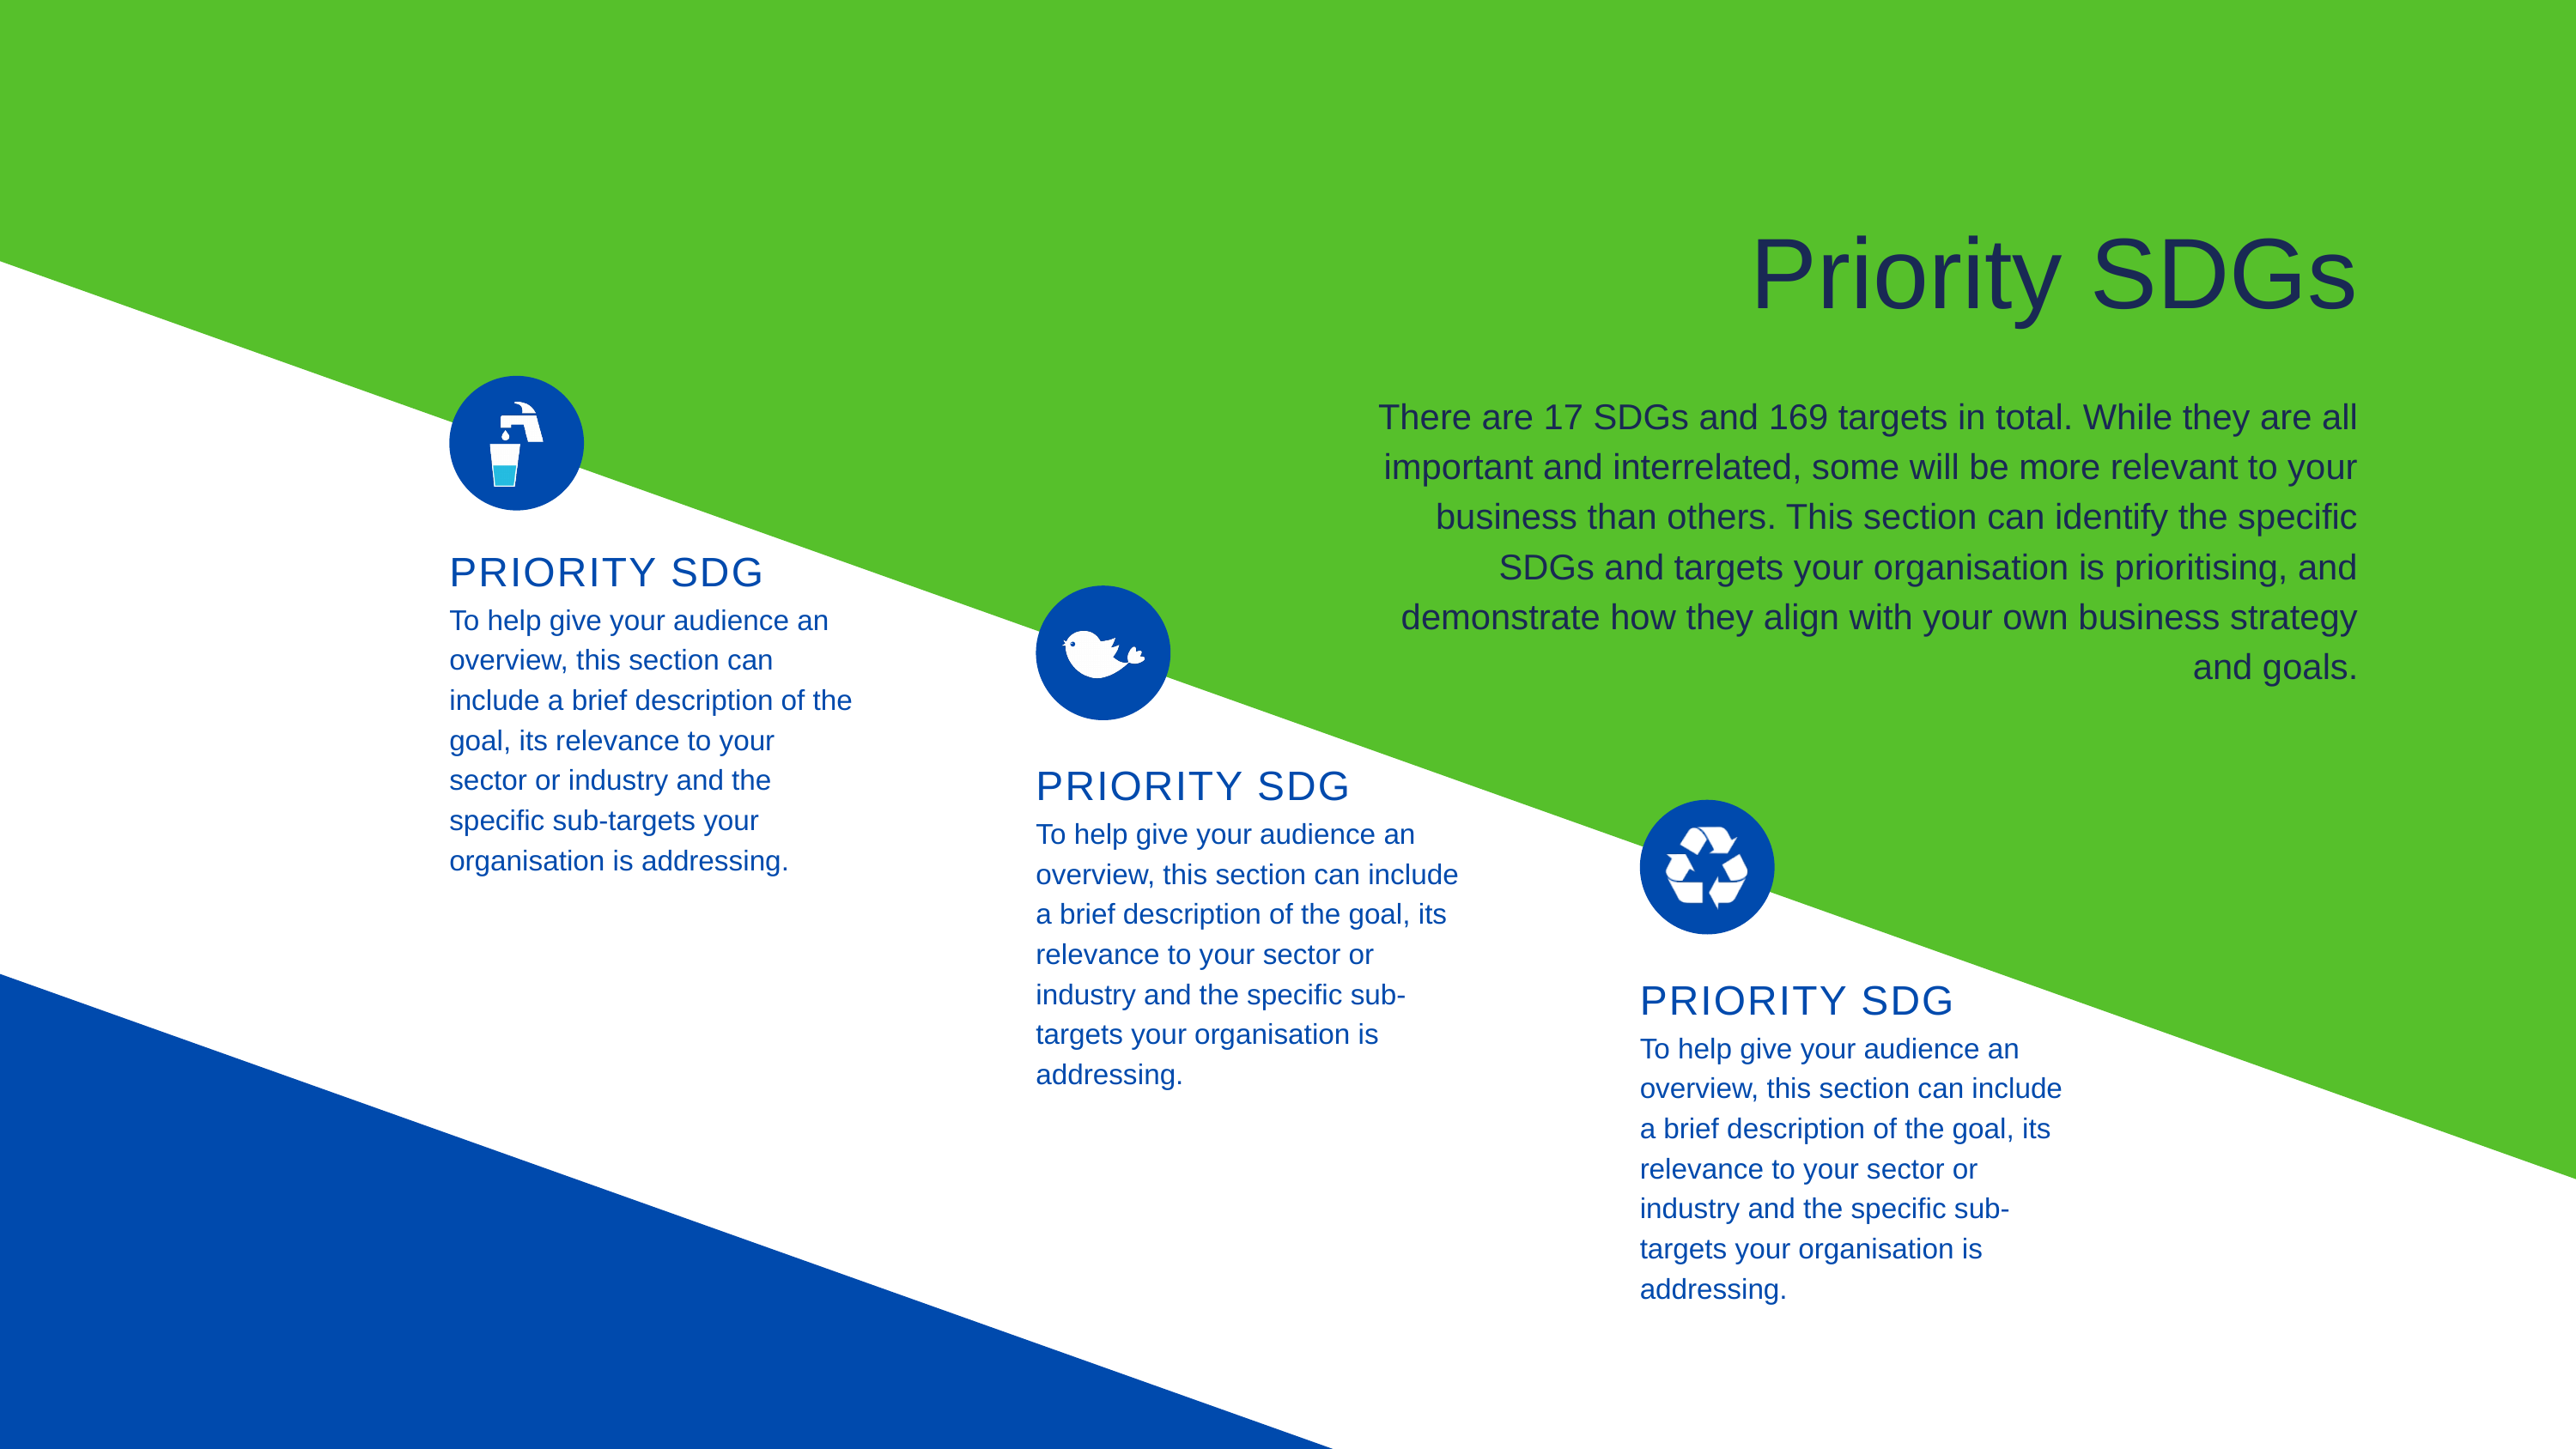

Priority SDGs
There are 17 SDGs and 169 targets in total. While they are all important and interrelated, some will be more relevant to your business than others. This section can identify the specific SDGs and targets your organisation is prioritising, and demonstrate how they align with your own business strategy and goals.

PRIORITY SDG
To help give your audience an overview, this section can include a brief description of the goal, its relevance to your sector or industry and the specific sub-targets your organisation is addressing.

PRIORITY SDG
To help give your audience an overview, this section can include a brief description of the goal, its relevance to your sector or industry and the specific sub-targets your organisation is addressing.

PRIORITY SDG
To help give your audience an overview, this section can include a brief description of the goal, its relevance to your sector or industry and the specific sub-targets your organisation is addressing.